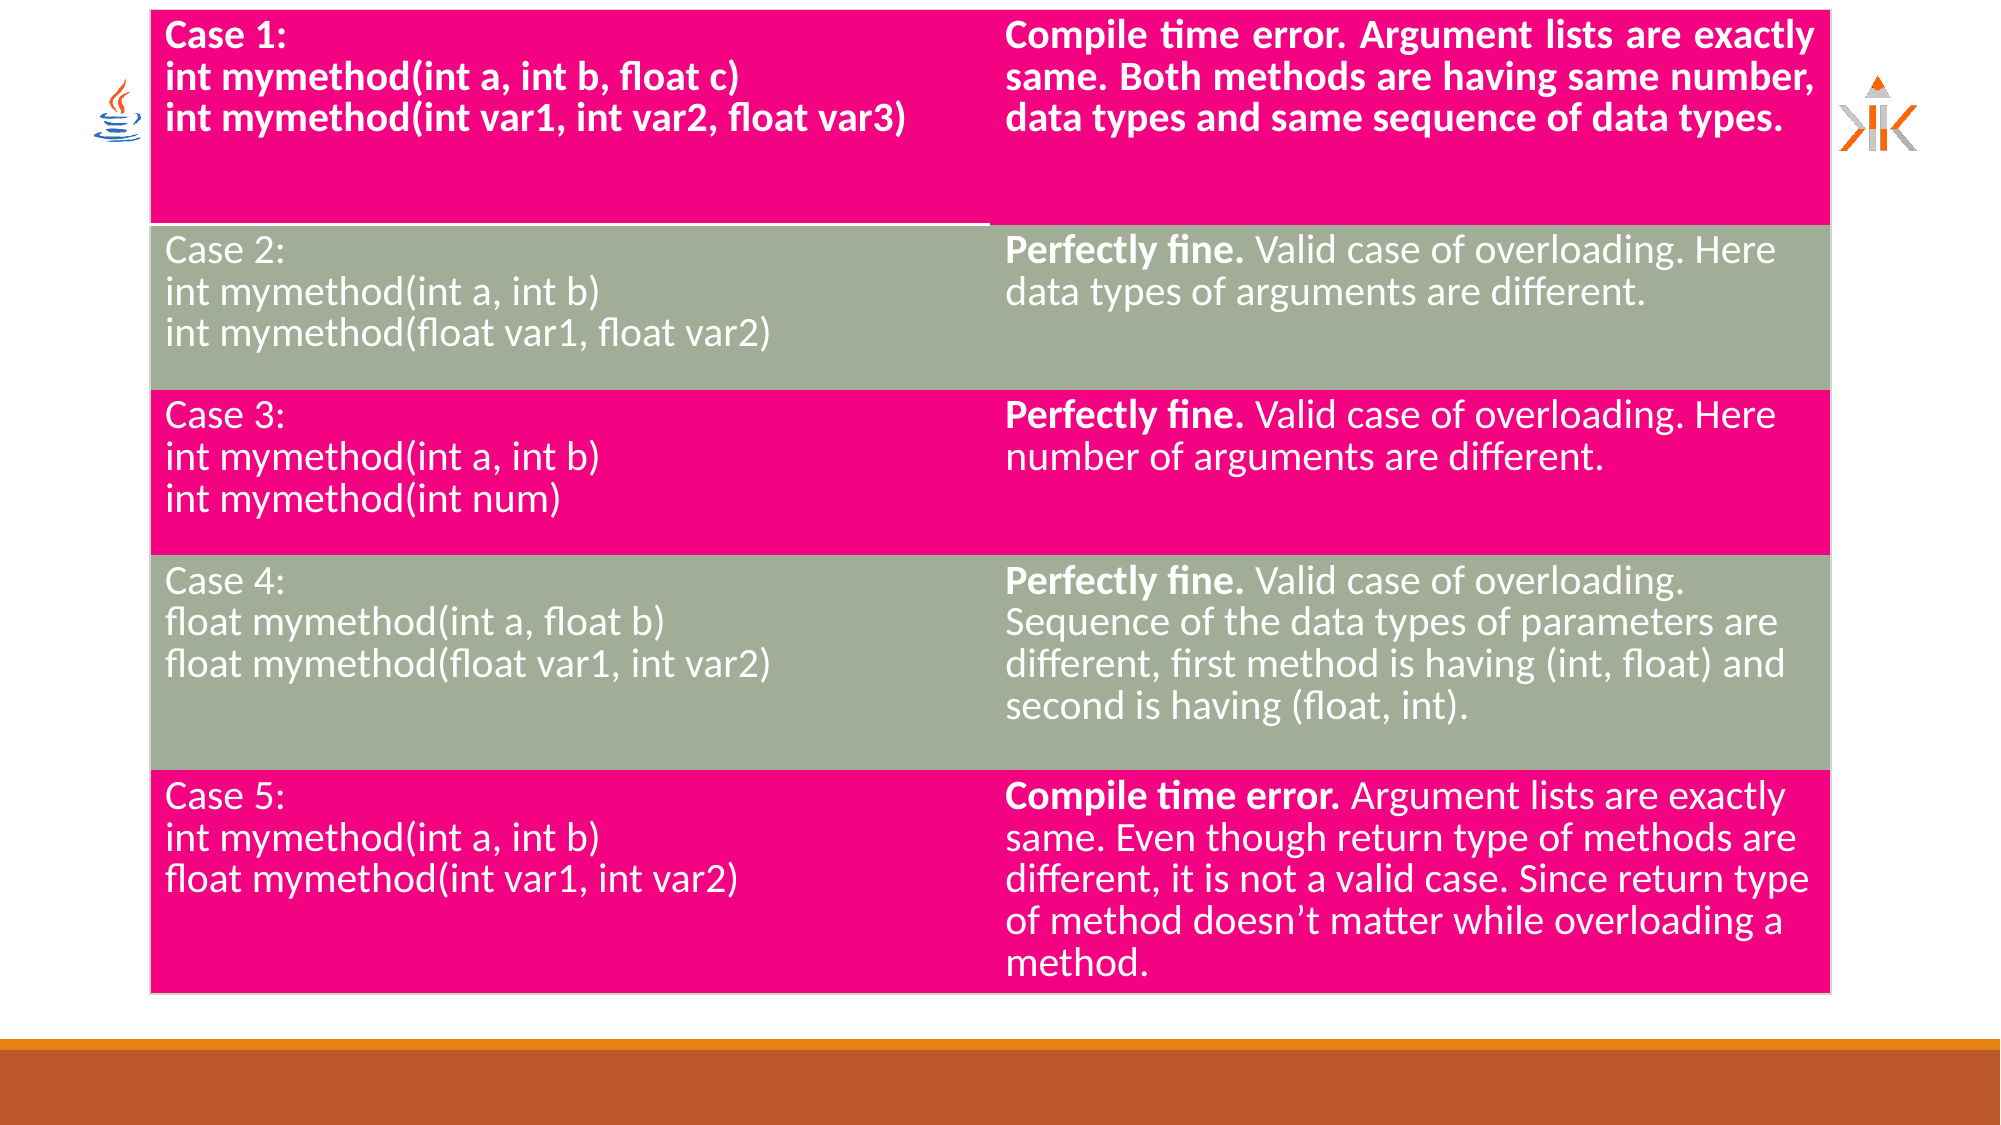

| Case 1: int mymethod(int a, int b, float c) int mymethod(int var1, int var2, float var3) | Compile time error. Argument lists are exactly same. Both methods are having same number, data types and same sequence of data types. |
| --- | --- |
| Case 2: int mymethod(int a, int b) int mymethod(float var1, float var2) | Perfectly fine. Valid case of overloading. Here data types of arguments are different. |
| Case 3: int mymethod(int a, int b) int mymethod(int num) | Perfectly fine. Valid case of overloading. Here number of arguments are different. |
| Case 4: float mymethod(int a, float b) float mymethod(float var1, int var2) | Perfectly fine. Valid case of overloading. Sequence of the data types of parameters are different, first method is having (int, float) and second is having (float, int). |
| Case 5: int mymethod(int a, int b) float mymethod(int var1, int var2) | Compile time error. Argument lists are exactly same. Even though return type of methods are different, it is not a valid case. Since return type of method doesn’t matter while overloading a method. |